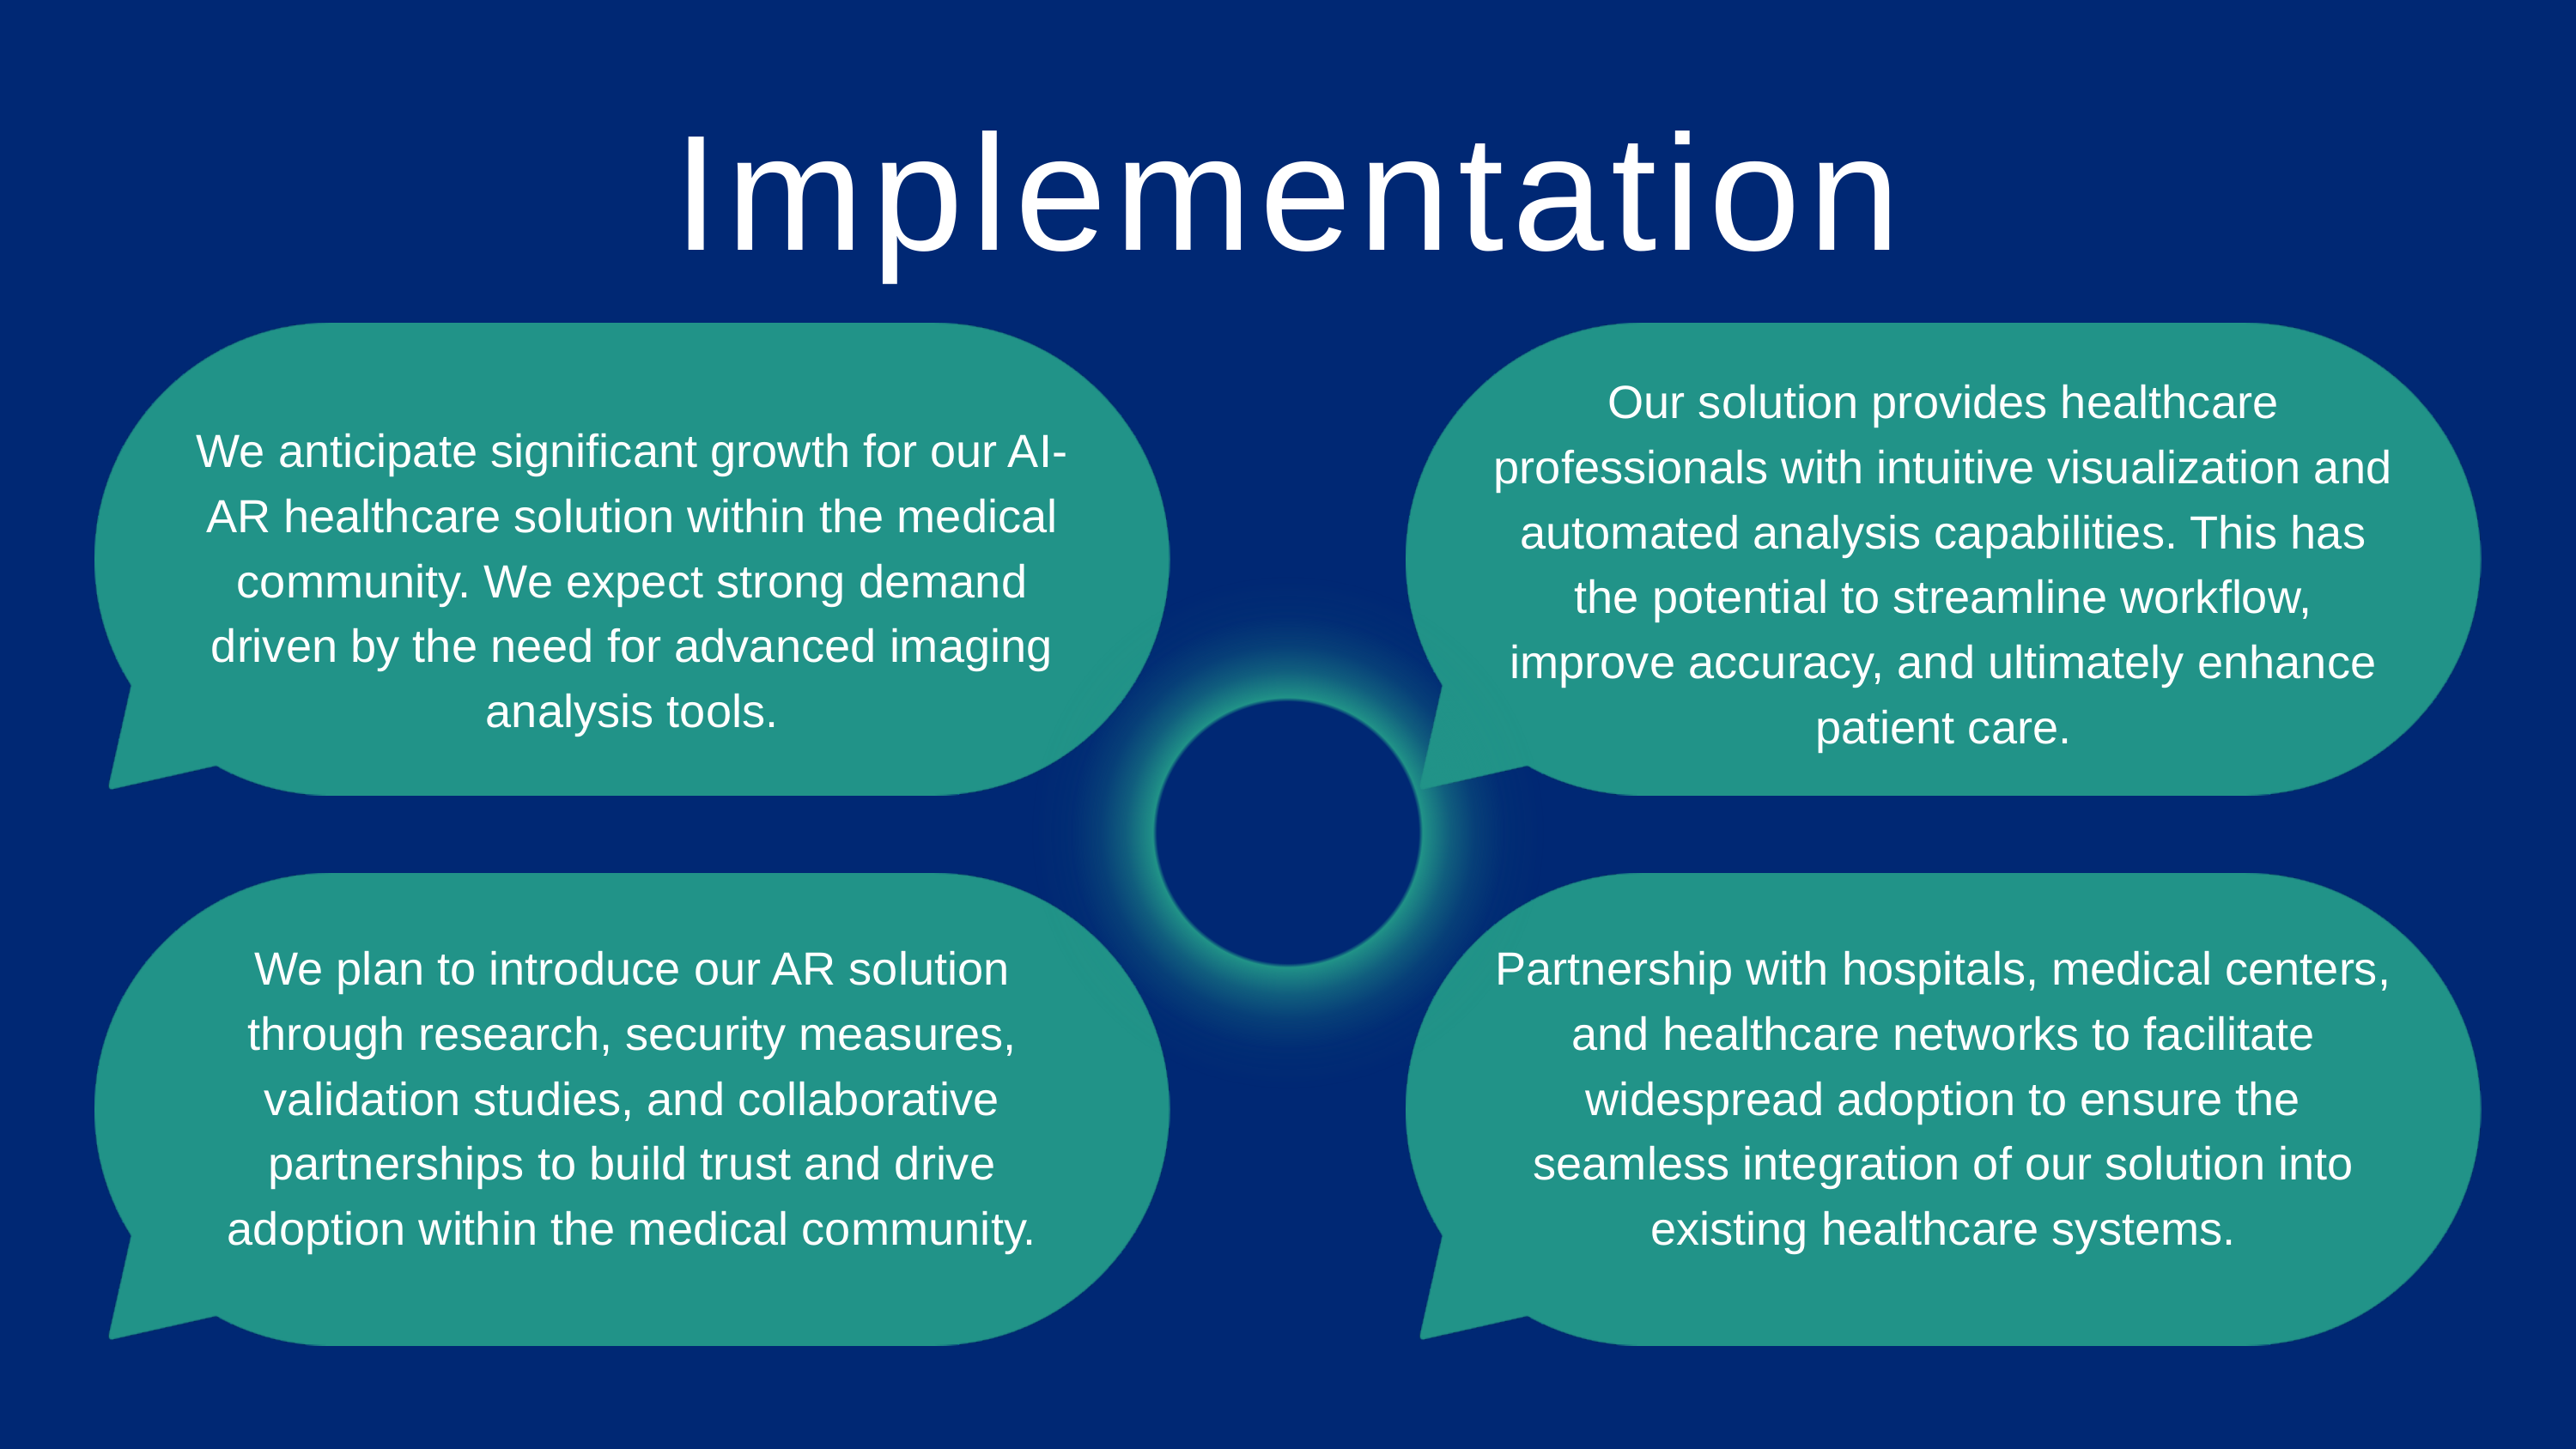

Implementation

Our solution provides healthcare professionals with intuitive visualization and automated analysis capabilities. This has the potential to streamline workflow, improve accuracy, and ultimately enhance patient care.
We anticipate significant growth for our AI-AR healthcare solution within the medical community. We expect strong demand driven by the need for advanced imaging analysis tools.

We plan to introduce our AR solution through research, security measures, validation studies, and collaborative partnerships to build trust and drive adoption within the medical community.
Partnership with hospitals, medical centers, and healthcare networks to facilitate widespread adoption to ensure the seamless integration of our solution into existing healthcare systems.